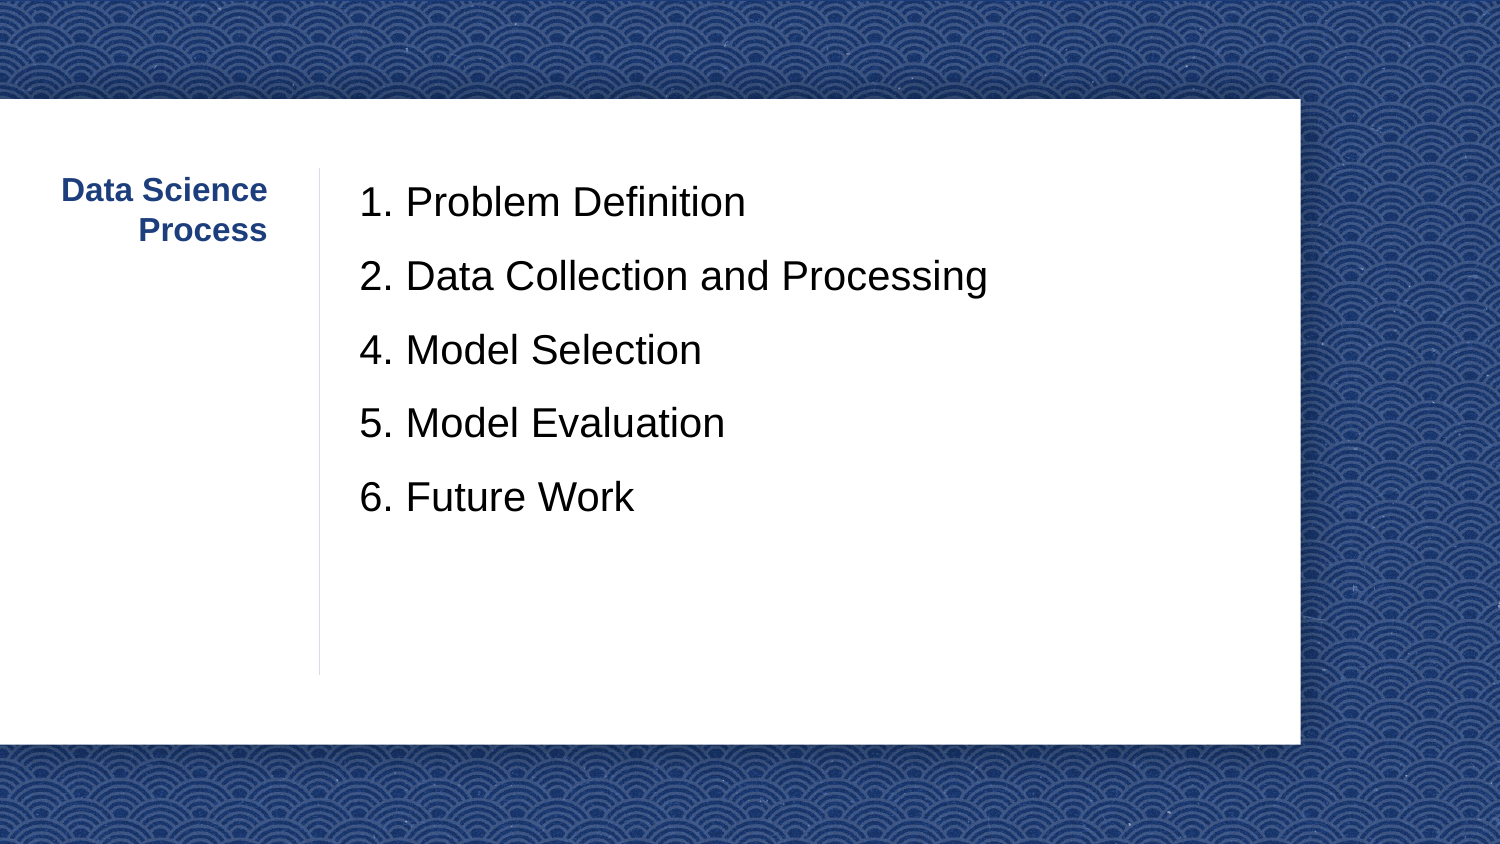

# Data Science Process
1. Problem Definition
2. Data Collection and Processing
4. Model Selection
5. Model Evaluation
6. Future Work